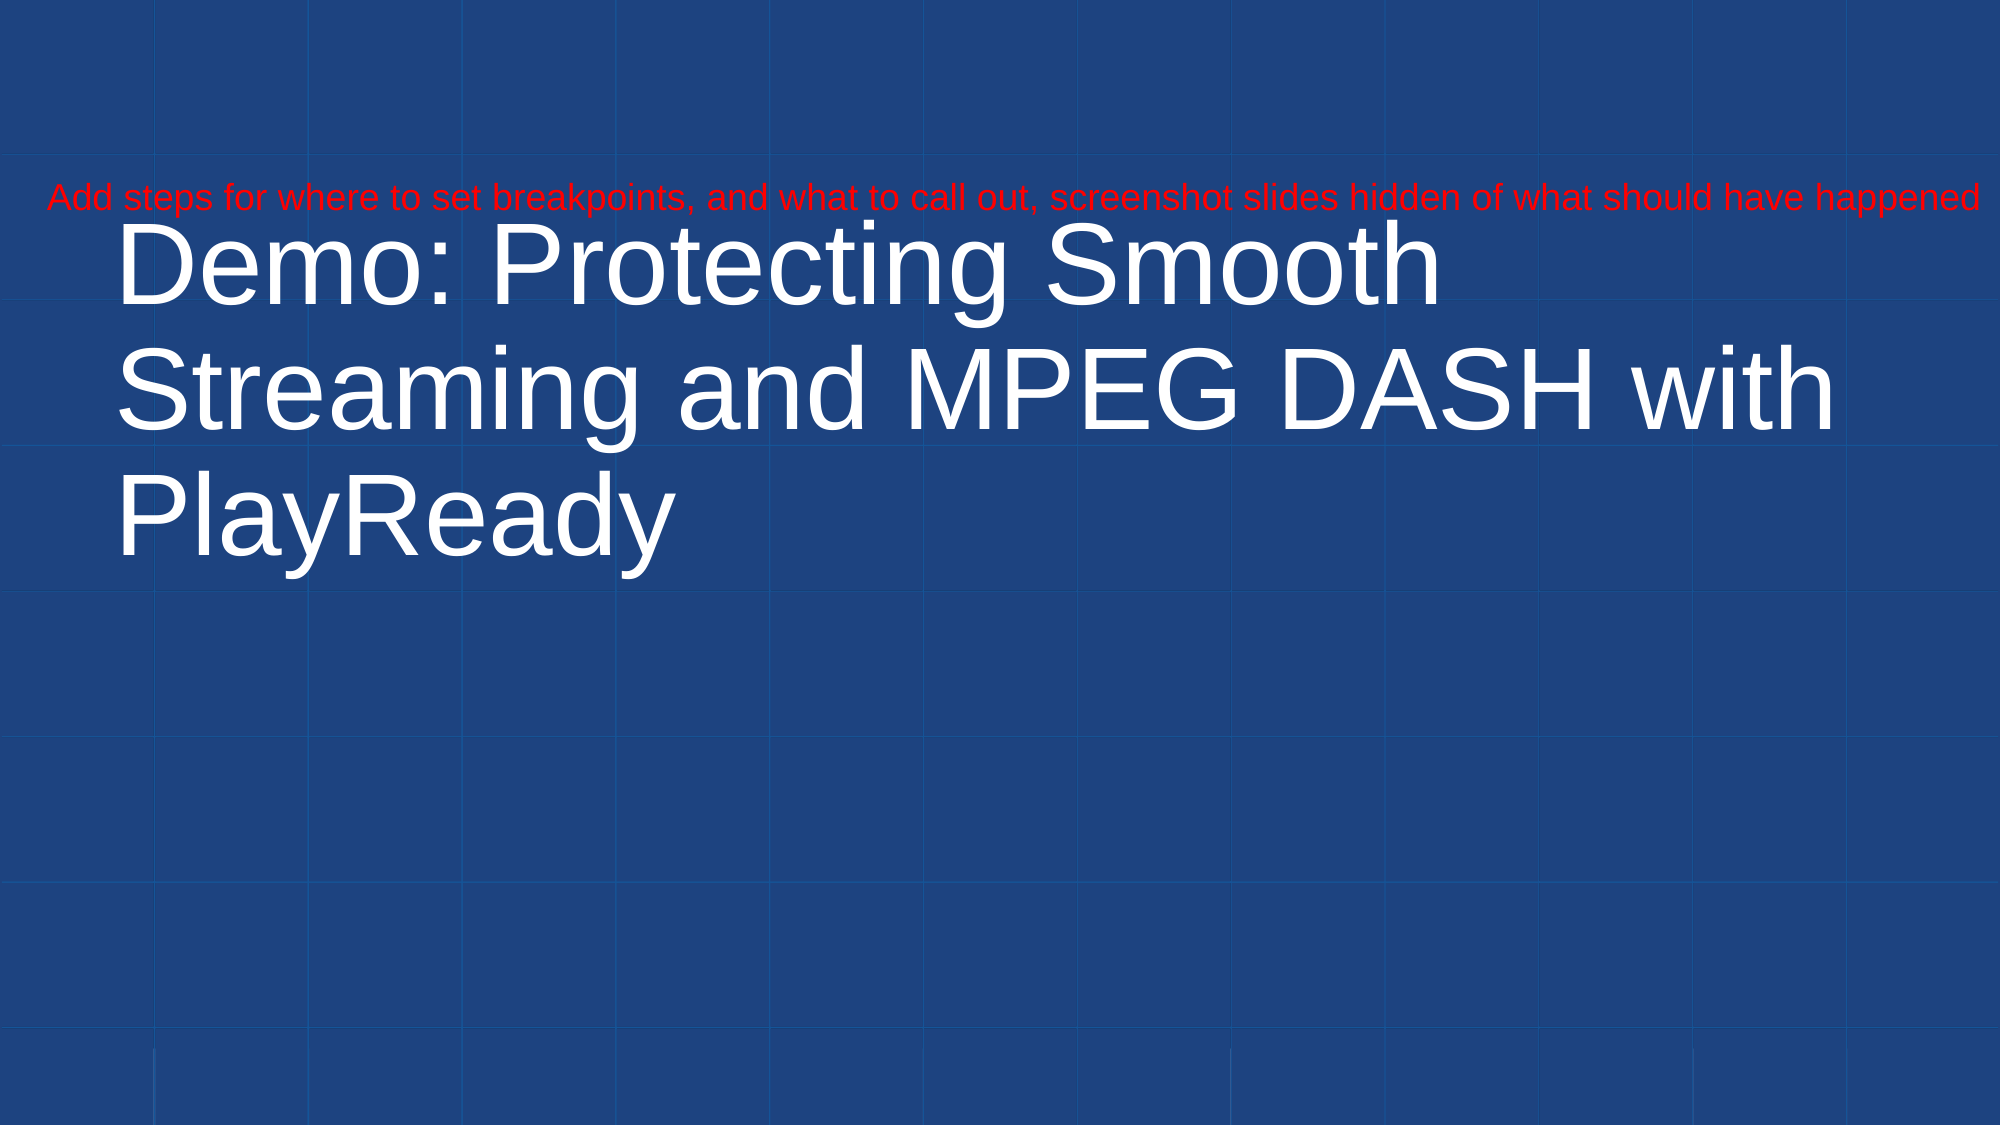

Add steps for where to set breakpoints, and what to call out, screenshot slides hidden of what should have happened
# Demo: Protecting Smooth Streaming and MPEG DASH with PlayReady